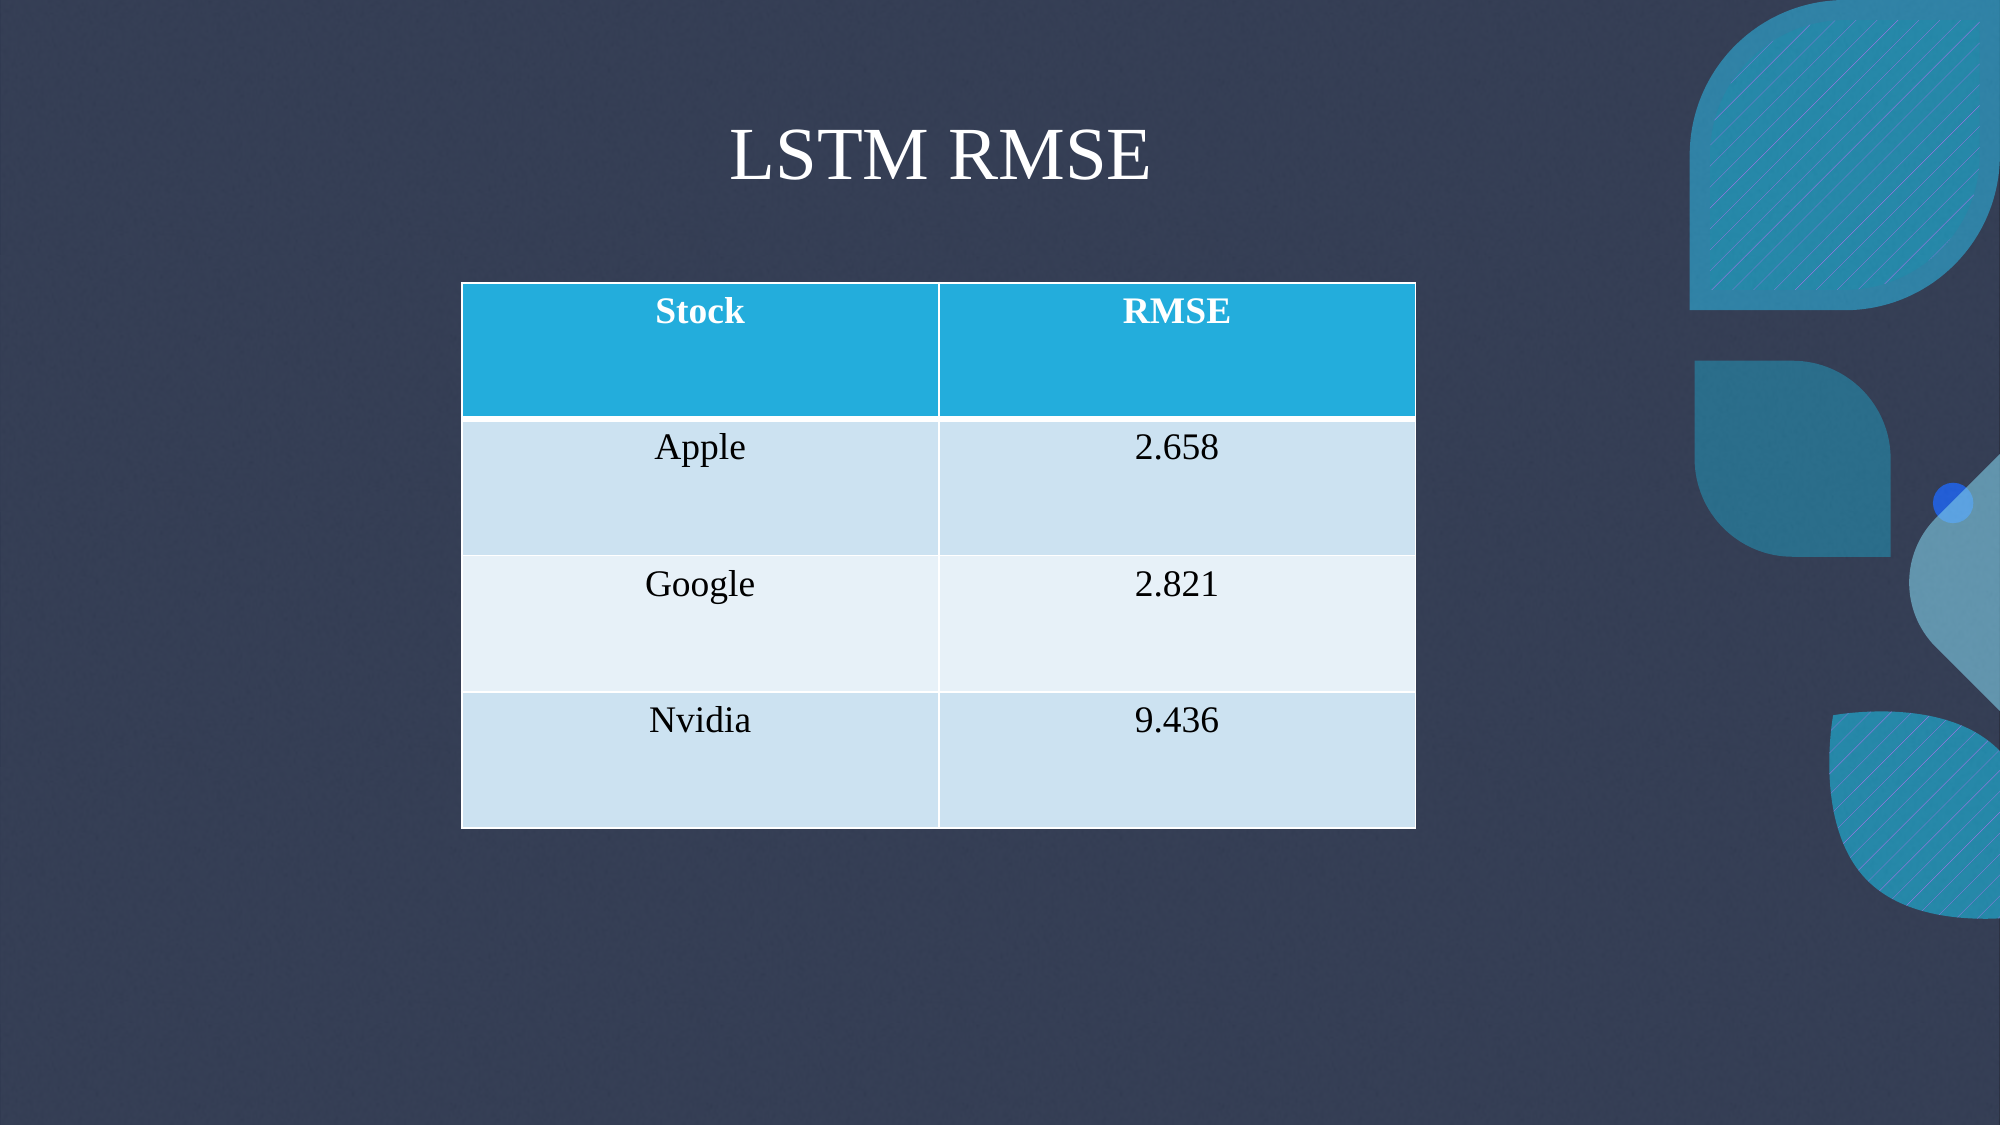

LSTM RMSE
| Stock | RMSE |
| --- | --- |
| Apple | 2.658 |
| Google | 2.821 |
| Nvidia | 9.436 |